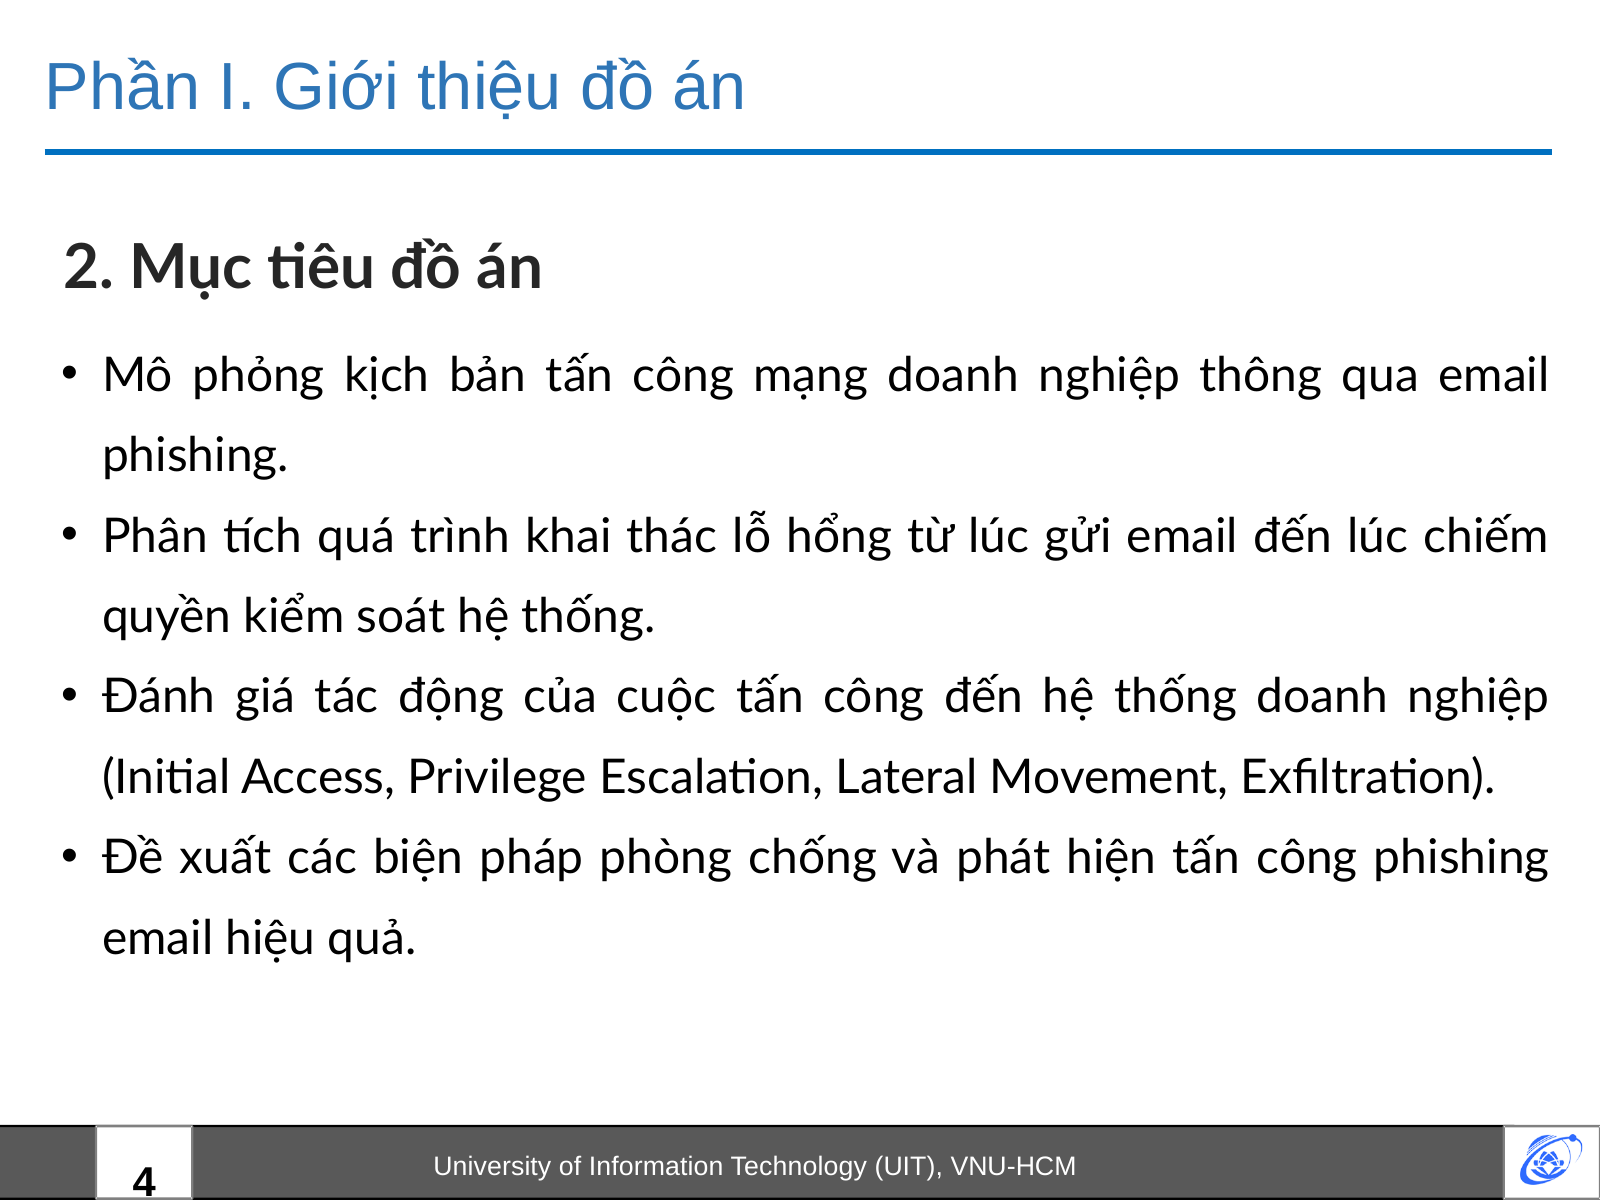

Phần I. Giới thiệu đồ án
2. Mục tiêu đồ án
Mô phỏng kịch bản tấn công mạng doanh nghiệp thông qua email phishing.
Phân tích quá trình khai thác lỗ hổng từ lúc gửi email đến lúc chiếm quyền kiểm soát hệ thống.
Đánh giá tác động của cuộc tấn công đến hệ thống doanh nghiệp (Initial Access, Privilege Escalation, Lateral Movement, Exfiltration).
Đề xuất các biện pháp phòng chống và phát hiện tấn công phishing email hiệu quả.

University of Information Technology (UIT), VNU-HCM

4